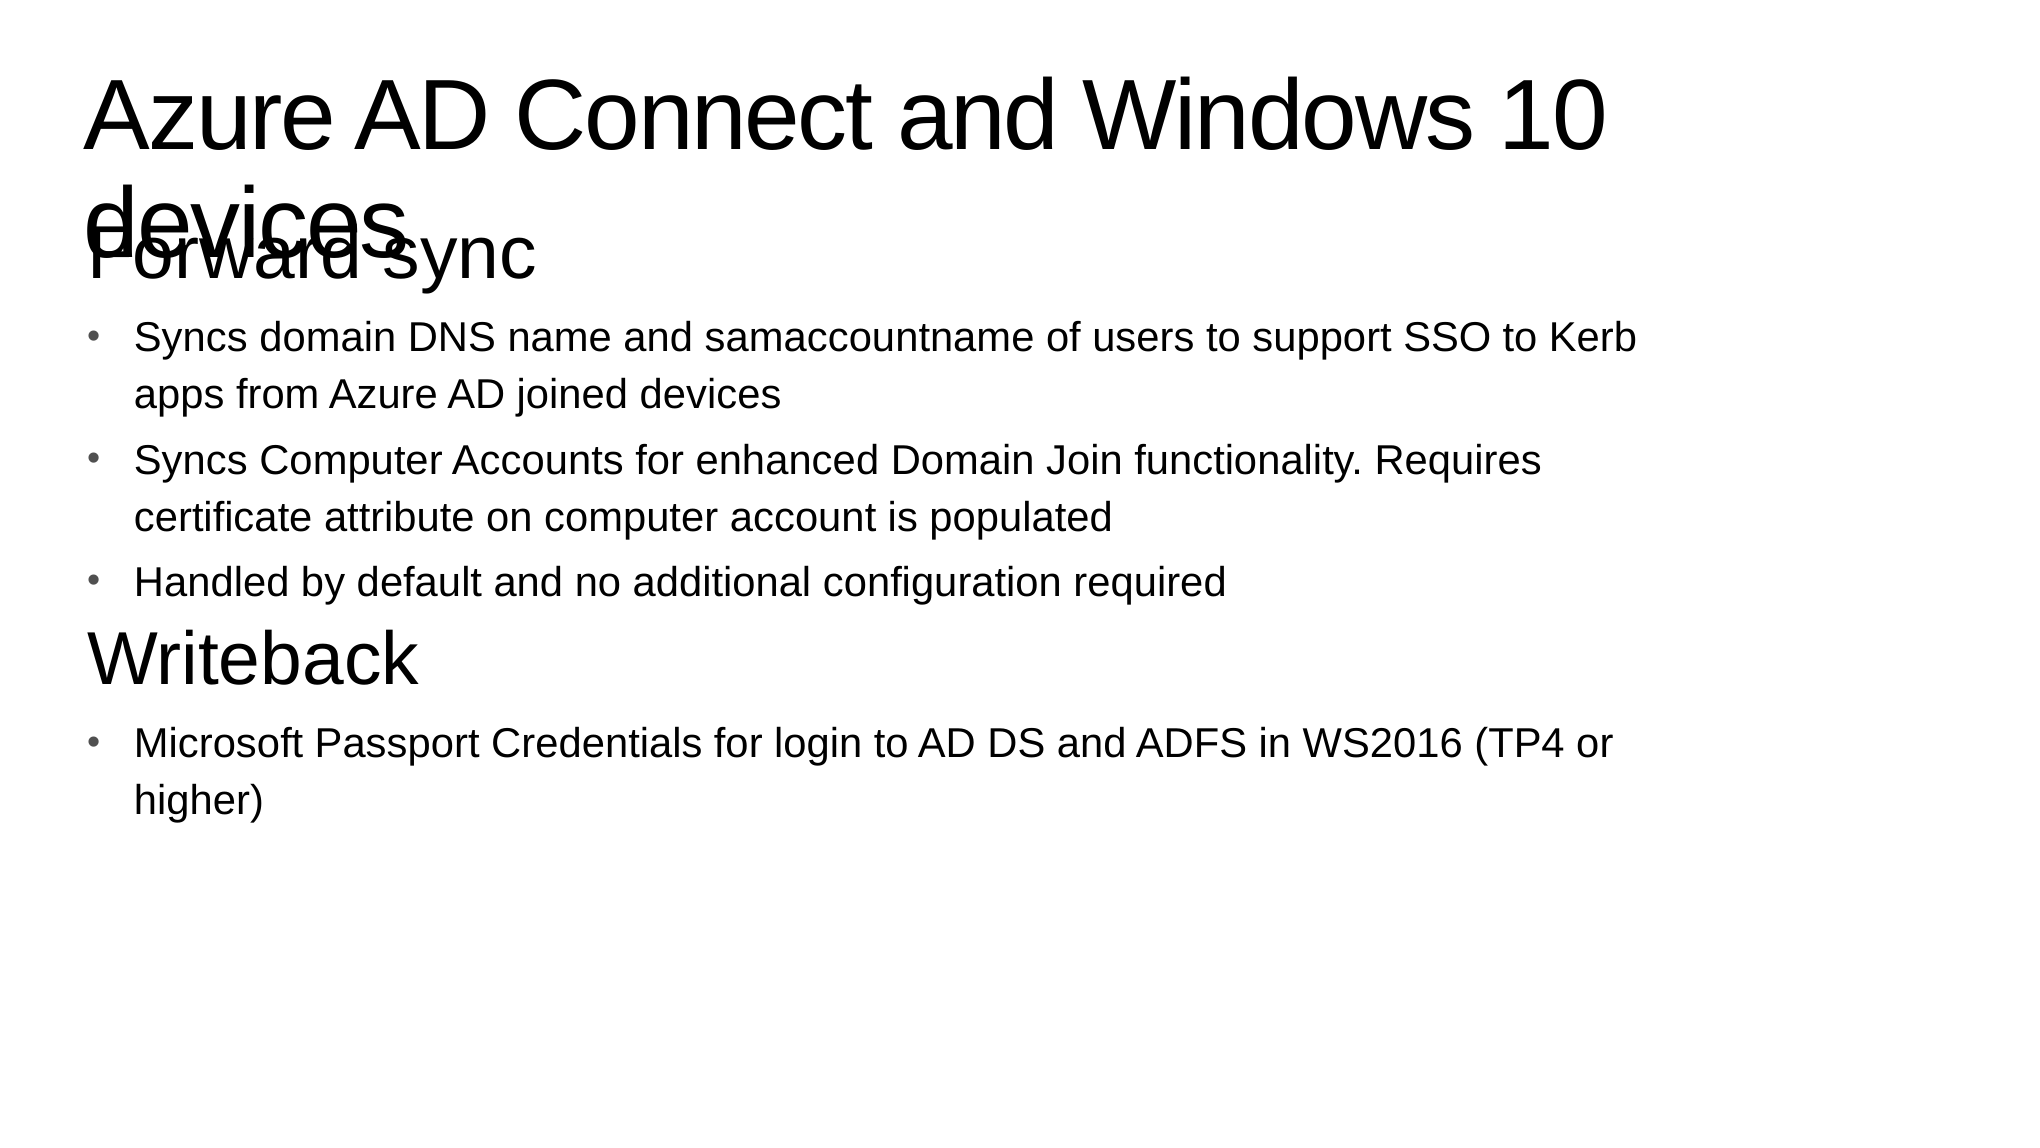

# Azure AD Connect and Windows 10 devices
Forward sync
Syncs domain DNS name and samaccountname of users to support SSO to Kerb apps from Azure AD joined devices
Syncs Computer Accounts for enhanced Domain Join functionality. Requires certificate attribute on computer account is populated
Handled by default and no additional configuration required
Writeback
Microsoft Passport Credentials for login to AD DS and ADFS in WS2016 (TP4 or higher)